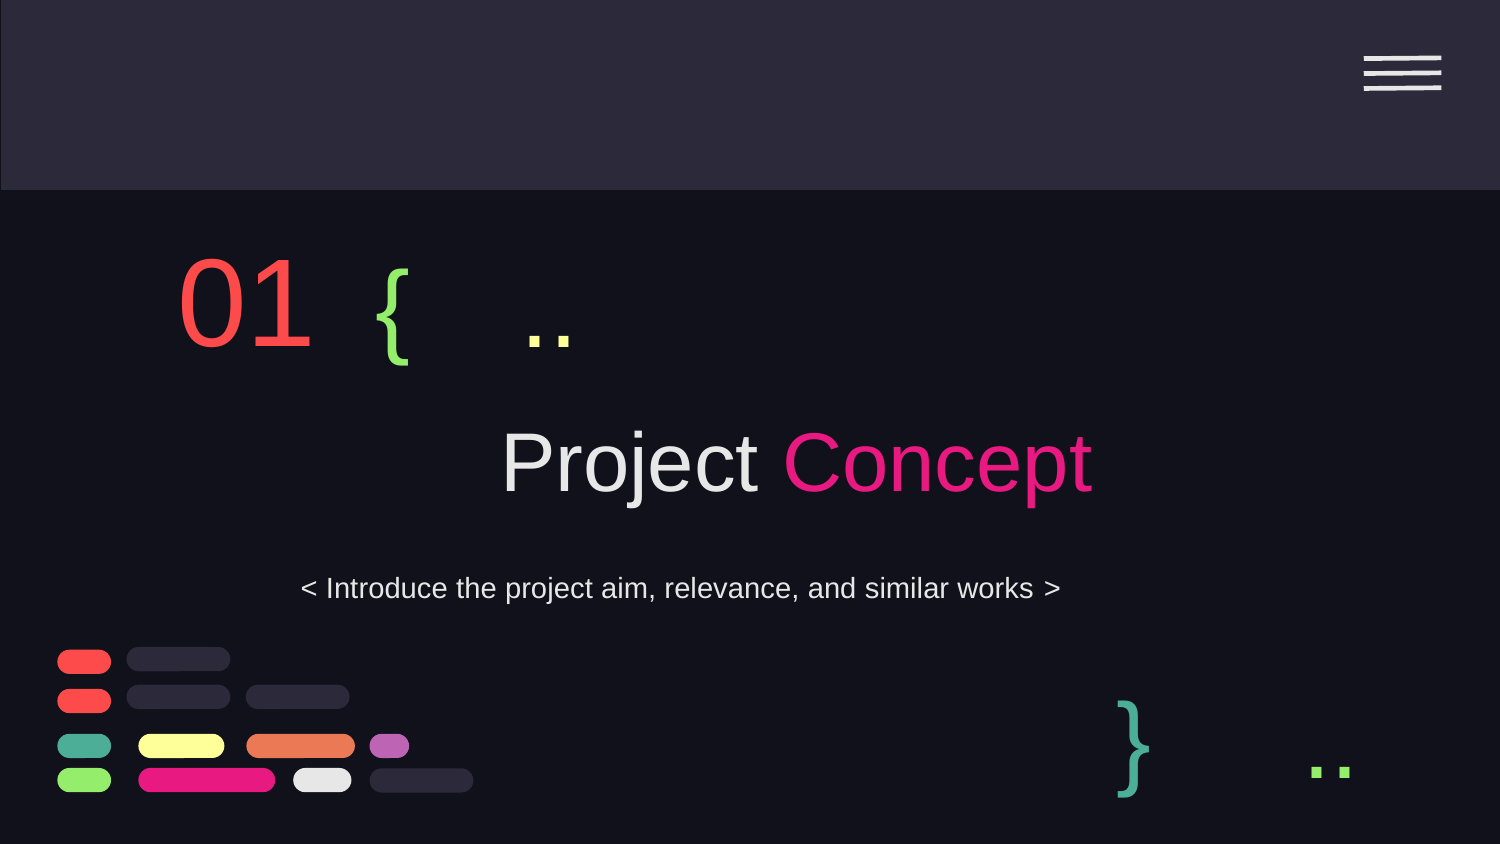

01
{
..
# Project Concept
< Introduce the project aim, relevance, and similar works >

}
..